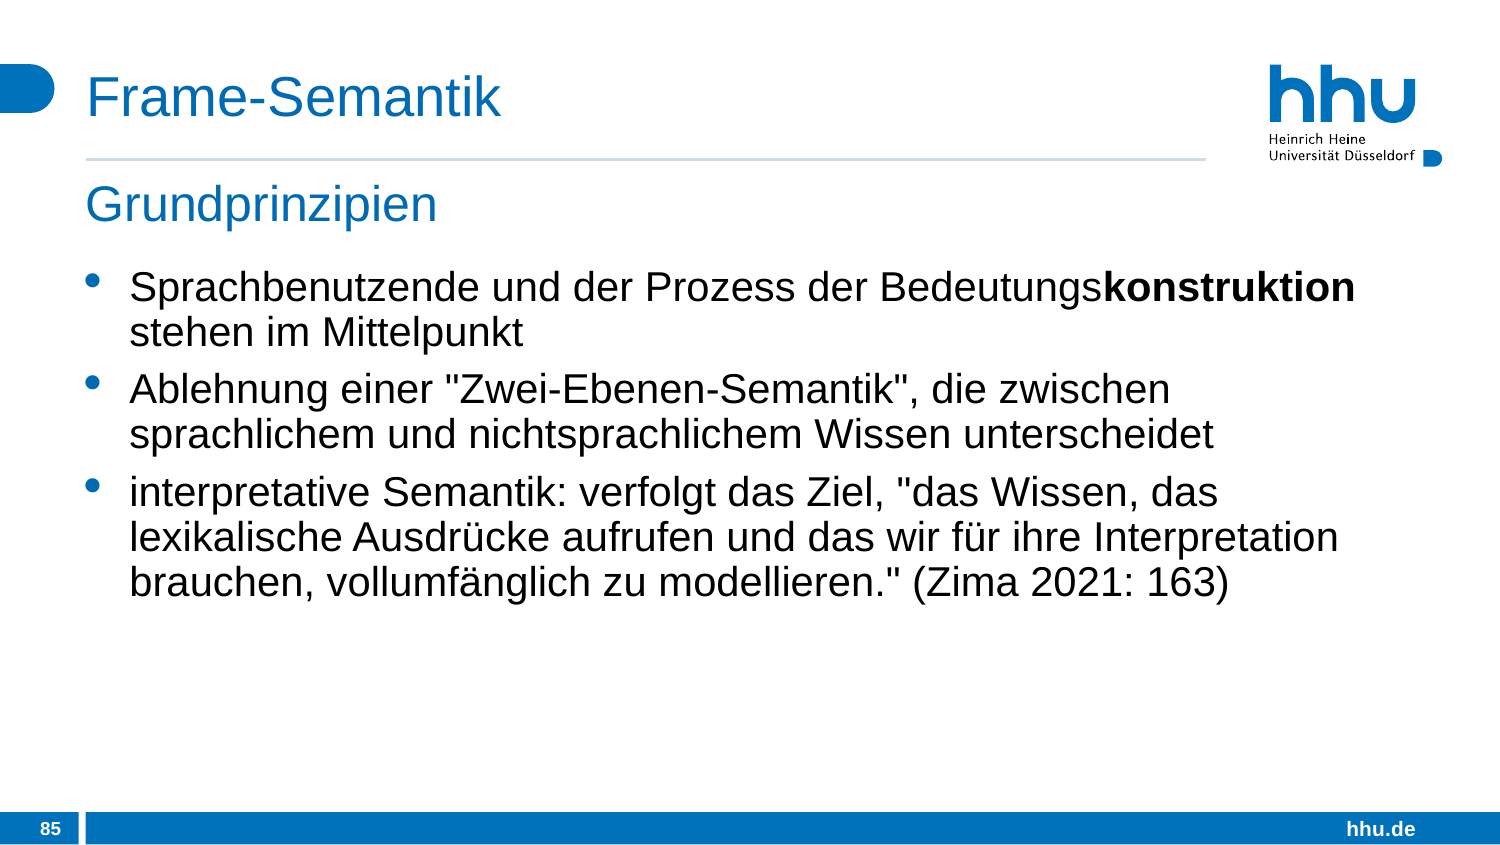

# Frame-Semantik
Grundprinzipien
Sprachbenutzende und der Prozess der Bedeutungskonstruktion stehen im Mittelpunkt
Ablehnung einer "Zwei-Ebenen-Semantik", die zwischen sprachlichem und nichtsprachlichem Wissen unterscheidet
interpretative Semantik: verfolgt das Ziel, "das Wissen, das lexikalische Ausdrücke aufrufen und das wir für ihre Interpretation brauchen, vollumfänglich zu modellieren." (Zima 2021: 163)

85